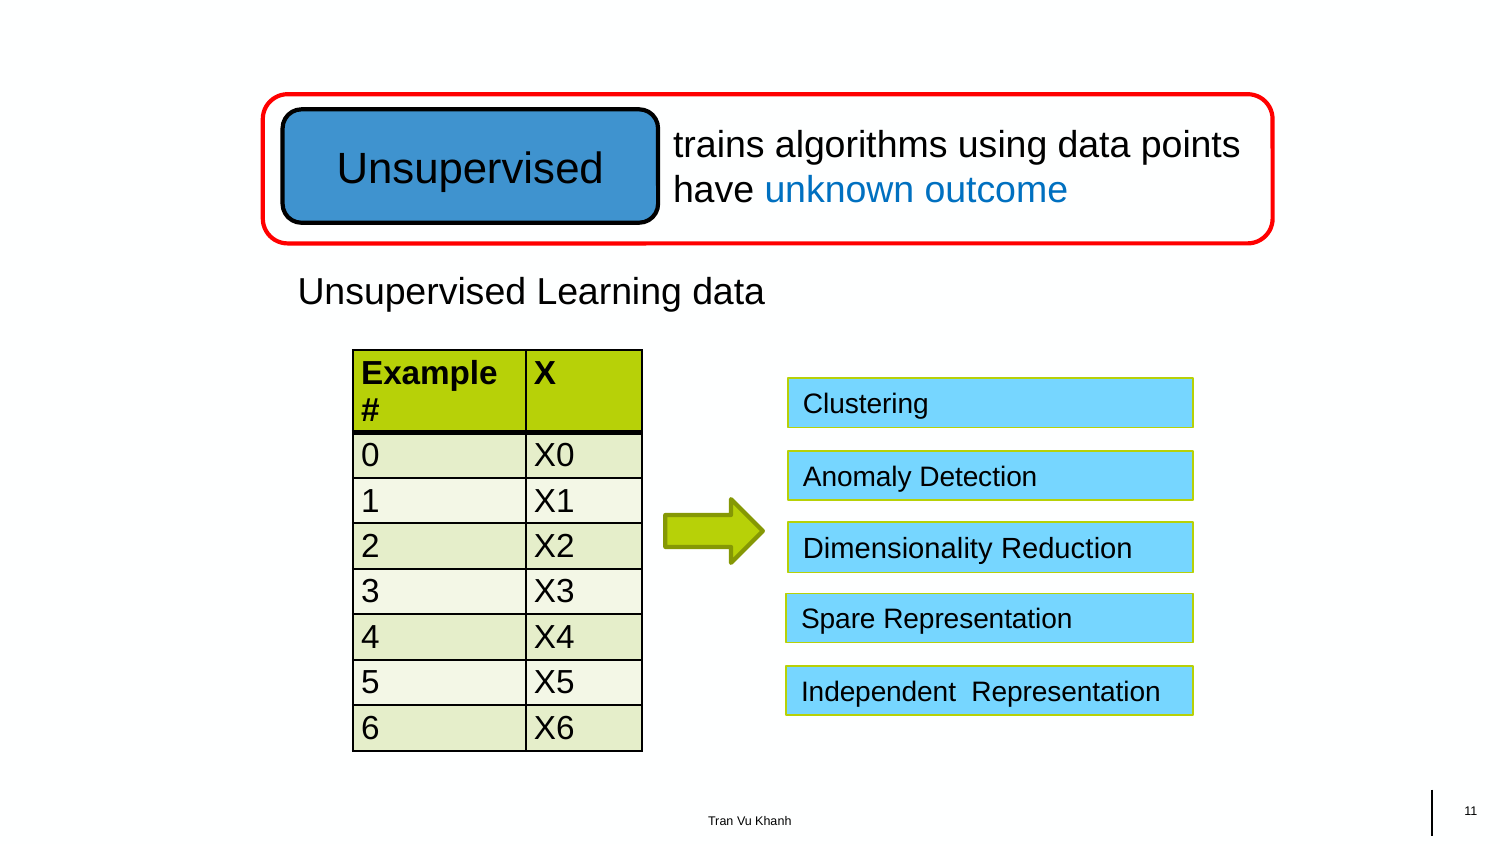

Unsupervised
trains algorithms using data points have unknown outcome
Unsupervised Learning data
| Example # | X |
| --- | --- |
| 0 | X0 |
| 1 | X1 |
| 2 | X2 |
| 3 | X3 |
| 4 | X4 |
| 5 | X5 |
| 6 | X6 |
Clustering
Anomaly Detection

Dimensionality Reduction
Spare Representation
Independent  Representation
11
Tran Vu Khanh